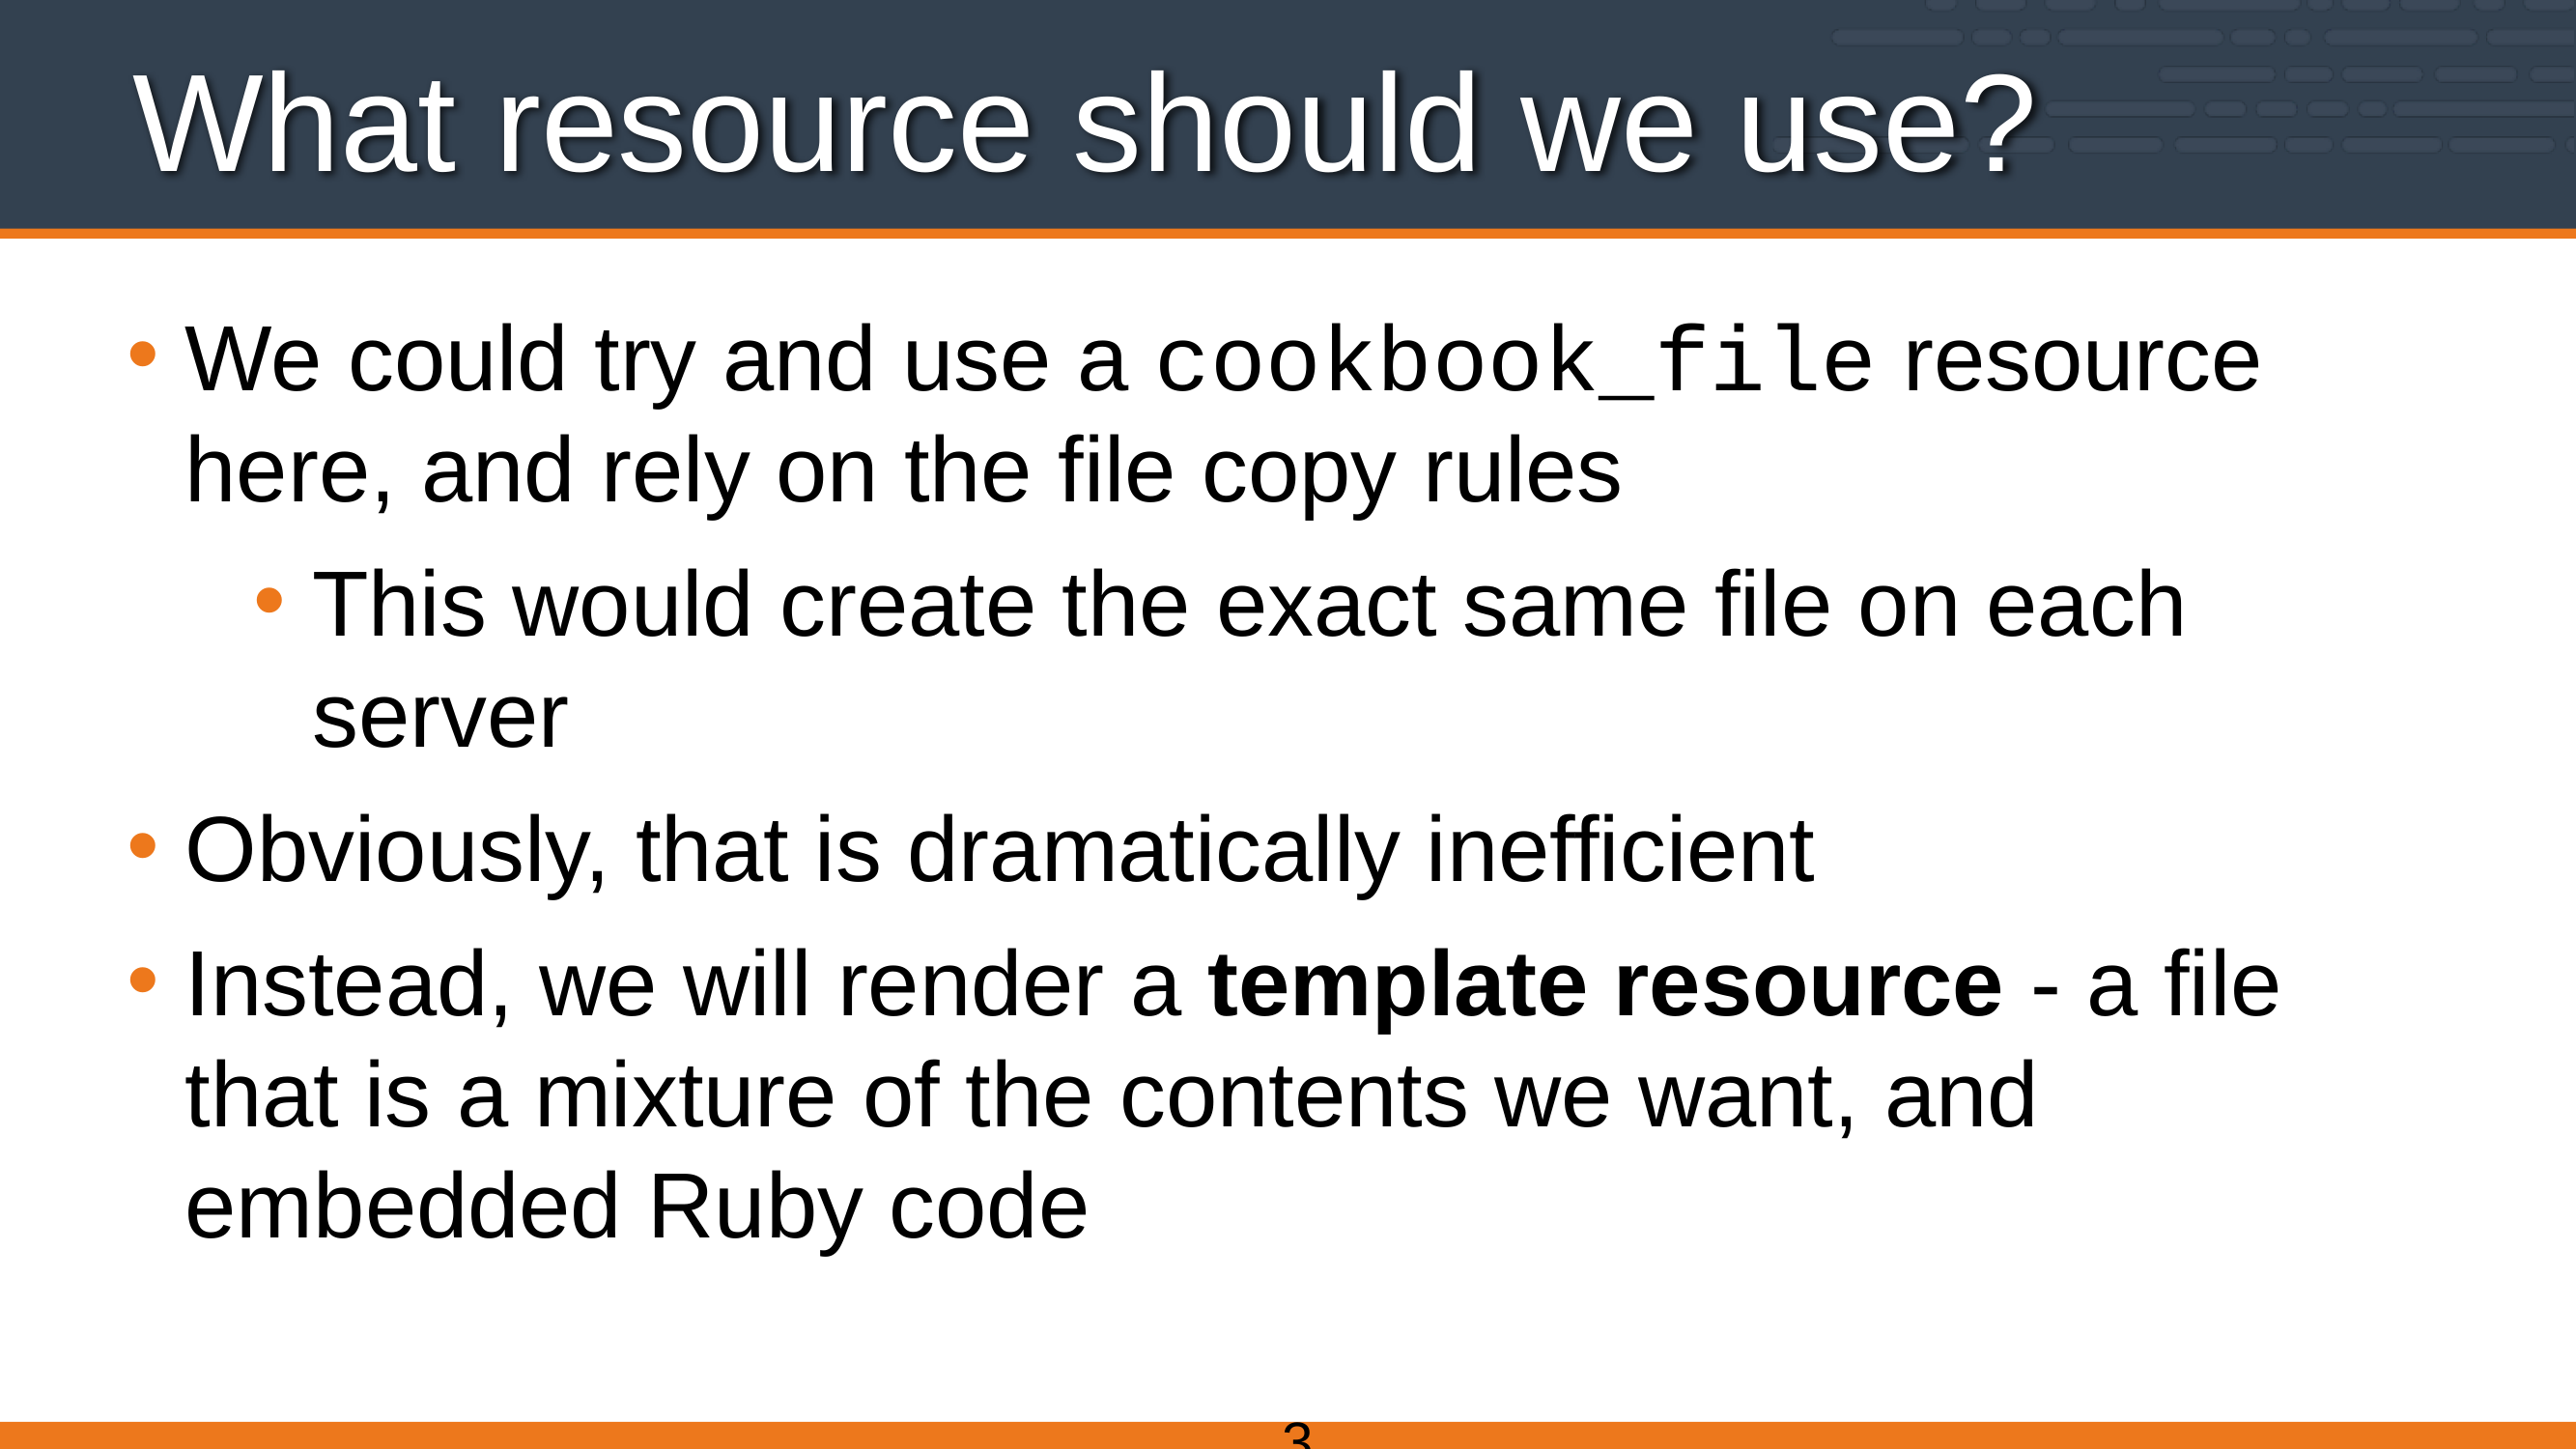

# What resource should we use?
We could try and use a cookbook_file resource here, and rely on the file copy rules
This would create the exact same file on each server
Obviously, that is dramatically inefficient
Instead, we will render a template resource - a file that is a mixture of the contents we want, and embedded Ruby code
306